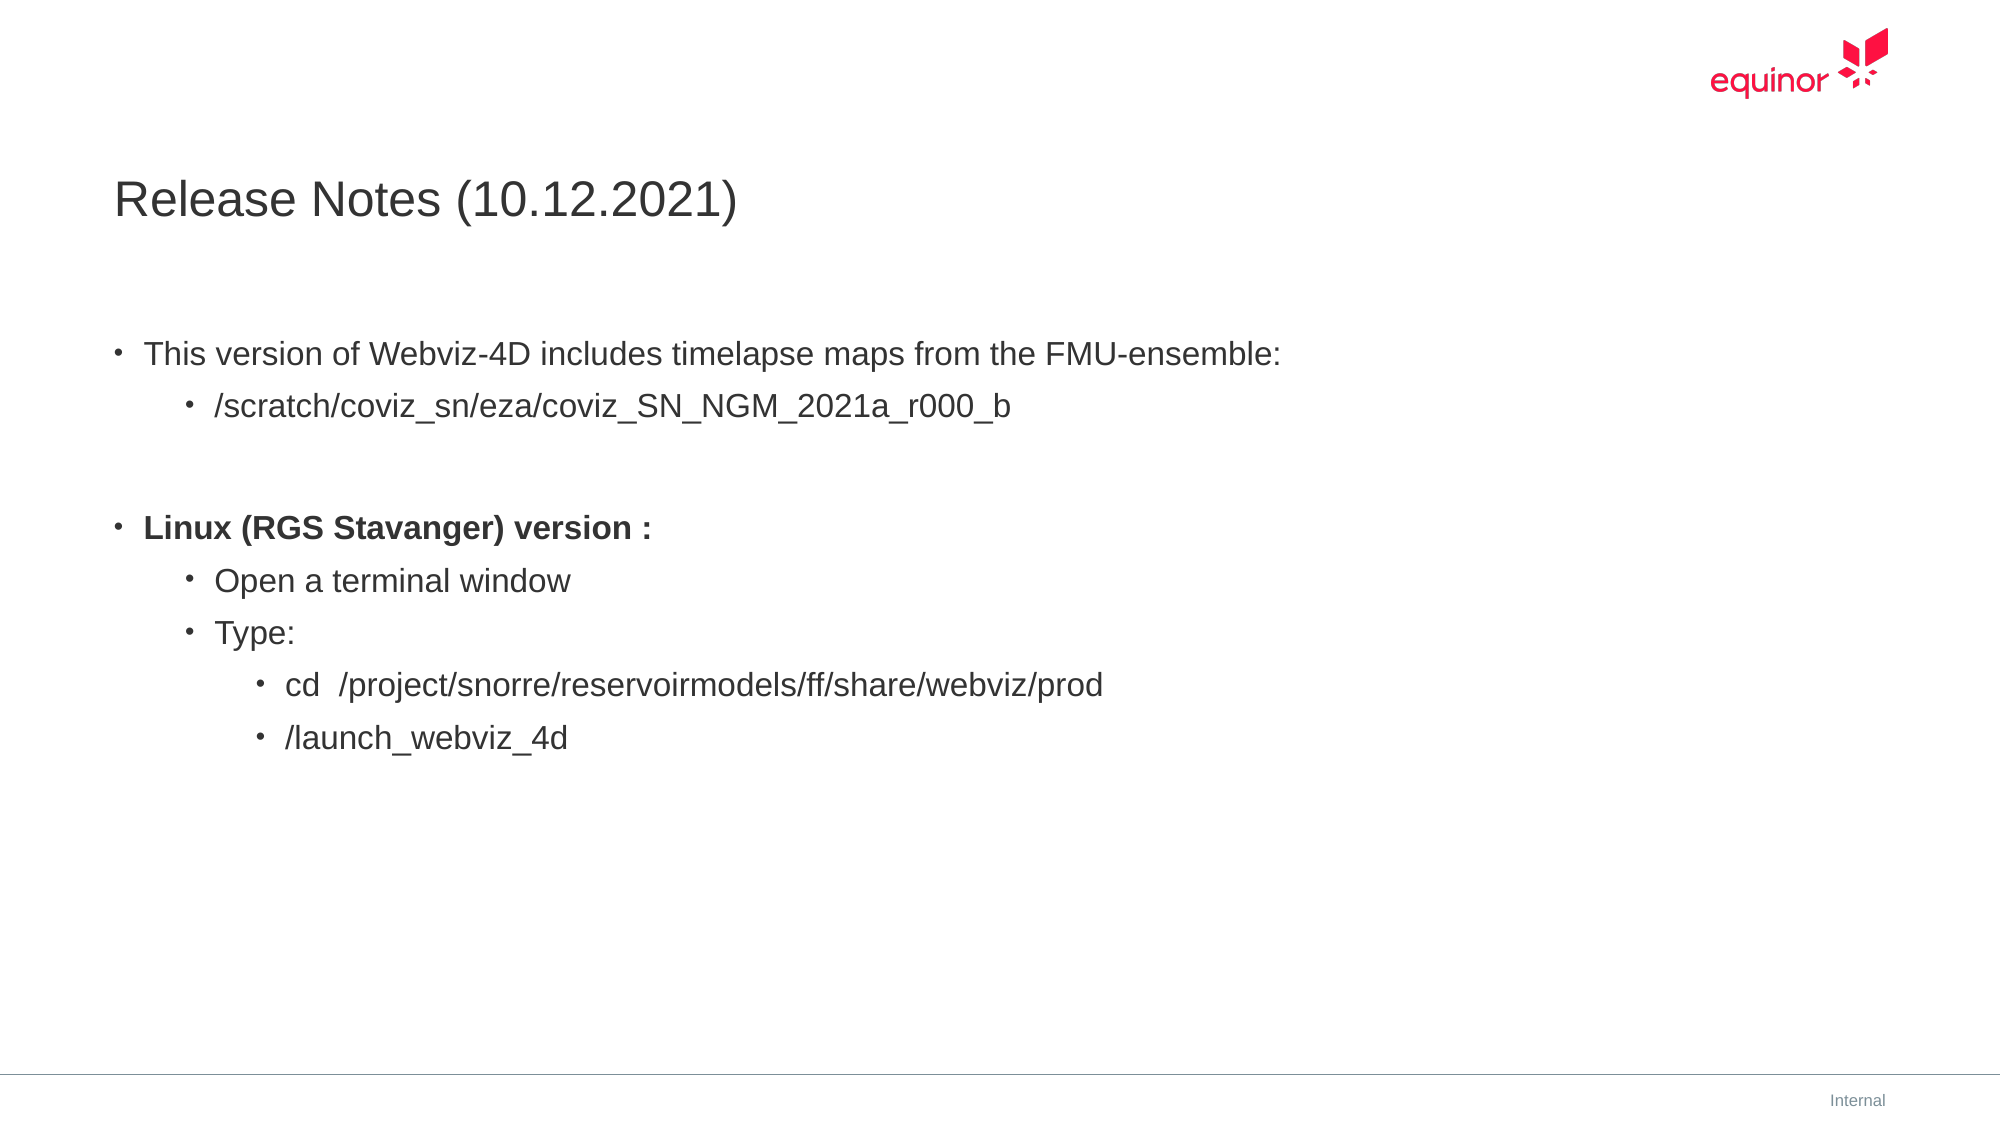

# Release Notes (10.12.2021)
This version of Webviz-4D includes timelapse maps from the FMU-ensemble:
/scratch/coviz_sn/eza/coviz_SN_NGM_2021a_r000_b

Linux (RGS Stavanger) version :
Open a terminal window
Type:
cd  /project/snorre/reservoirmodels/ff/share/webviz/prod
/launch_webviz_4d